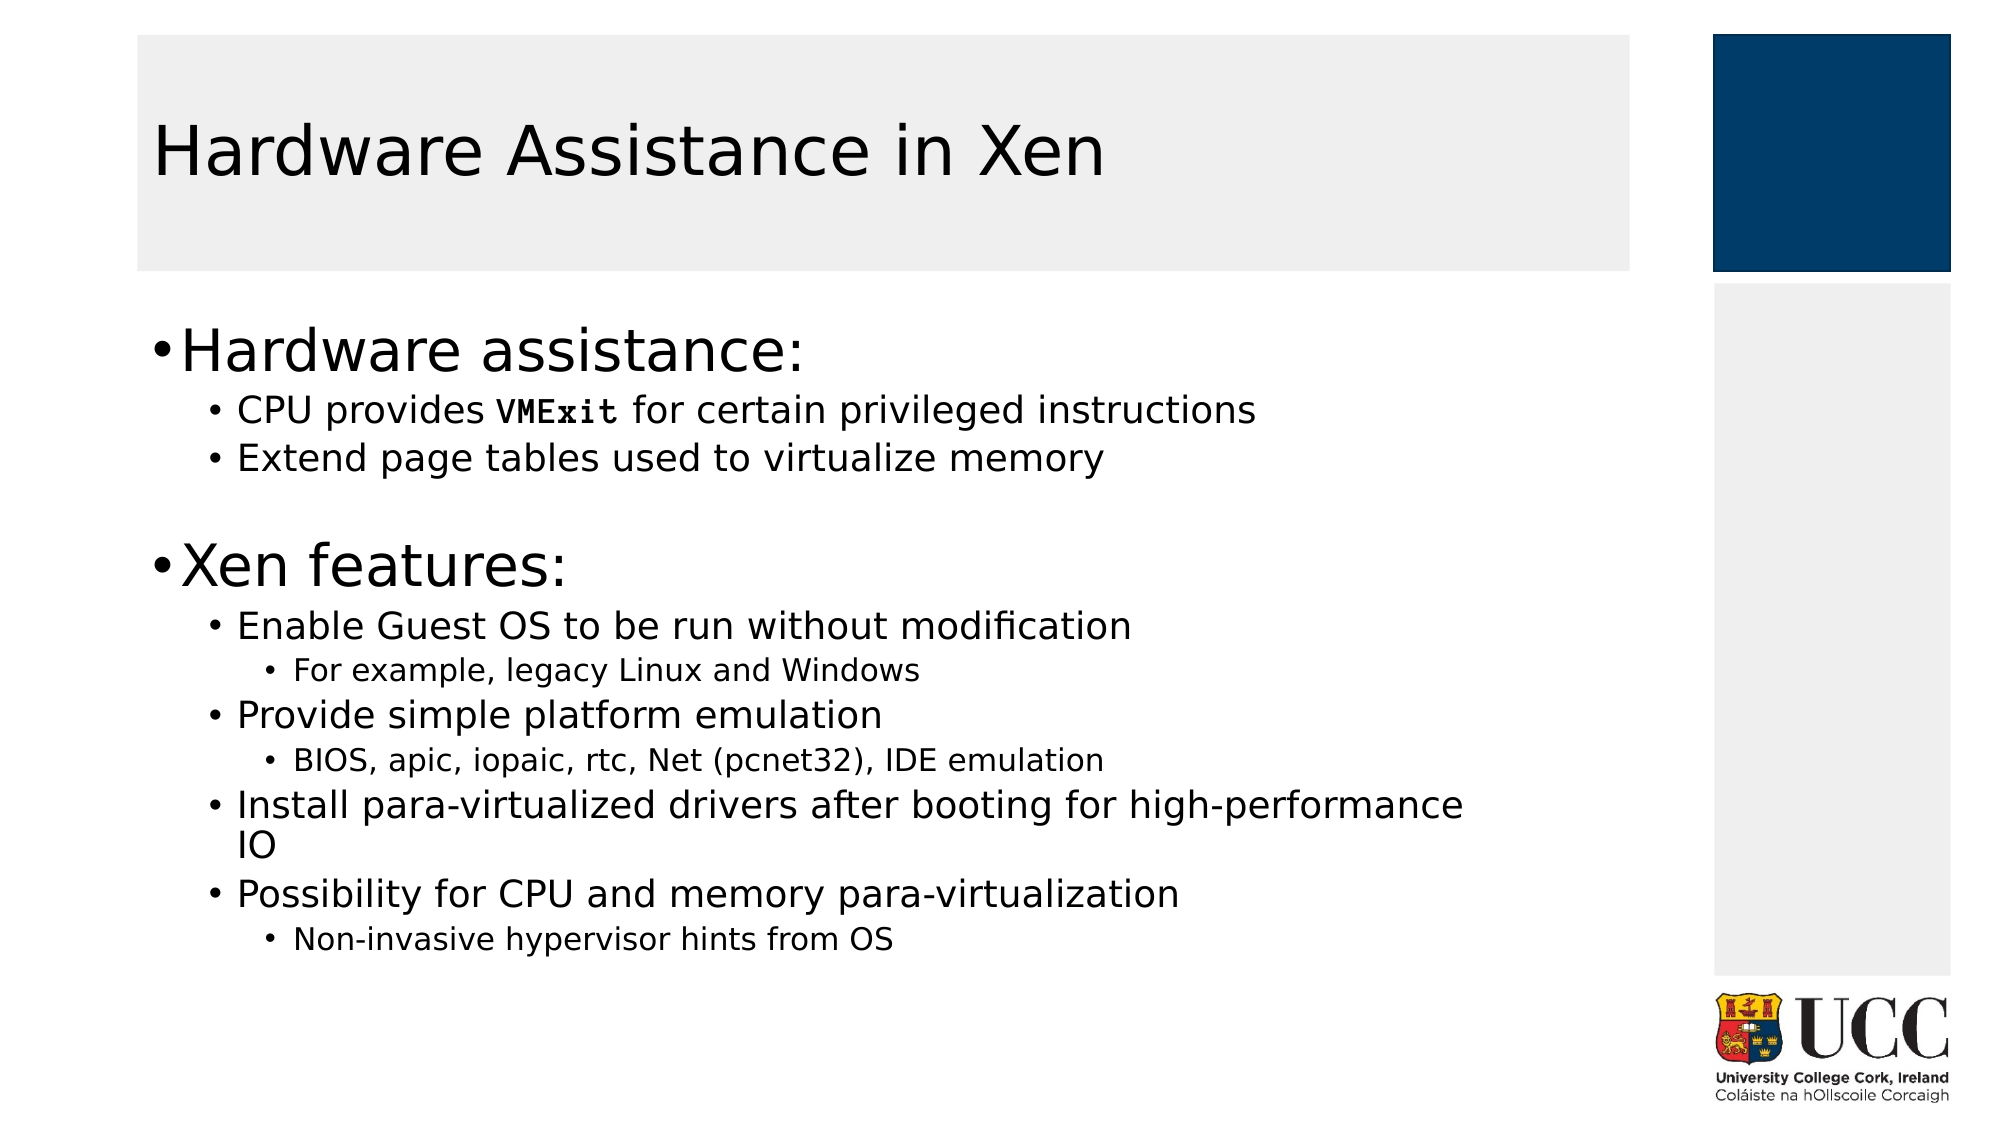

# Hardware Assistance in Xen
Hardware assistance:
CPU provides VMExit for certain privileged instructions
Extend page tables used to virtualize memory
Xen features:
Enable Guest OS to be run without modification
For example, legacy Linux and Windows
Provide simple platform emulation
BIOS, apic, iopaic, rtc, Net (pcnet32), IDE emulation
Install para-virtualized drivers after booting for high-performance IO
Possibility for CPU and memory para-virtualization
Non-invasive hypervisor hints from OS